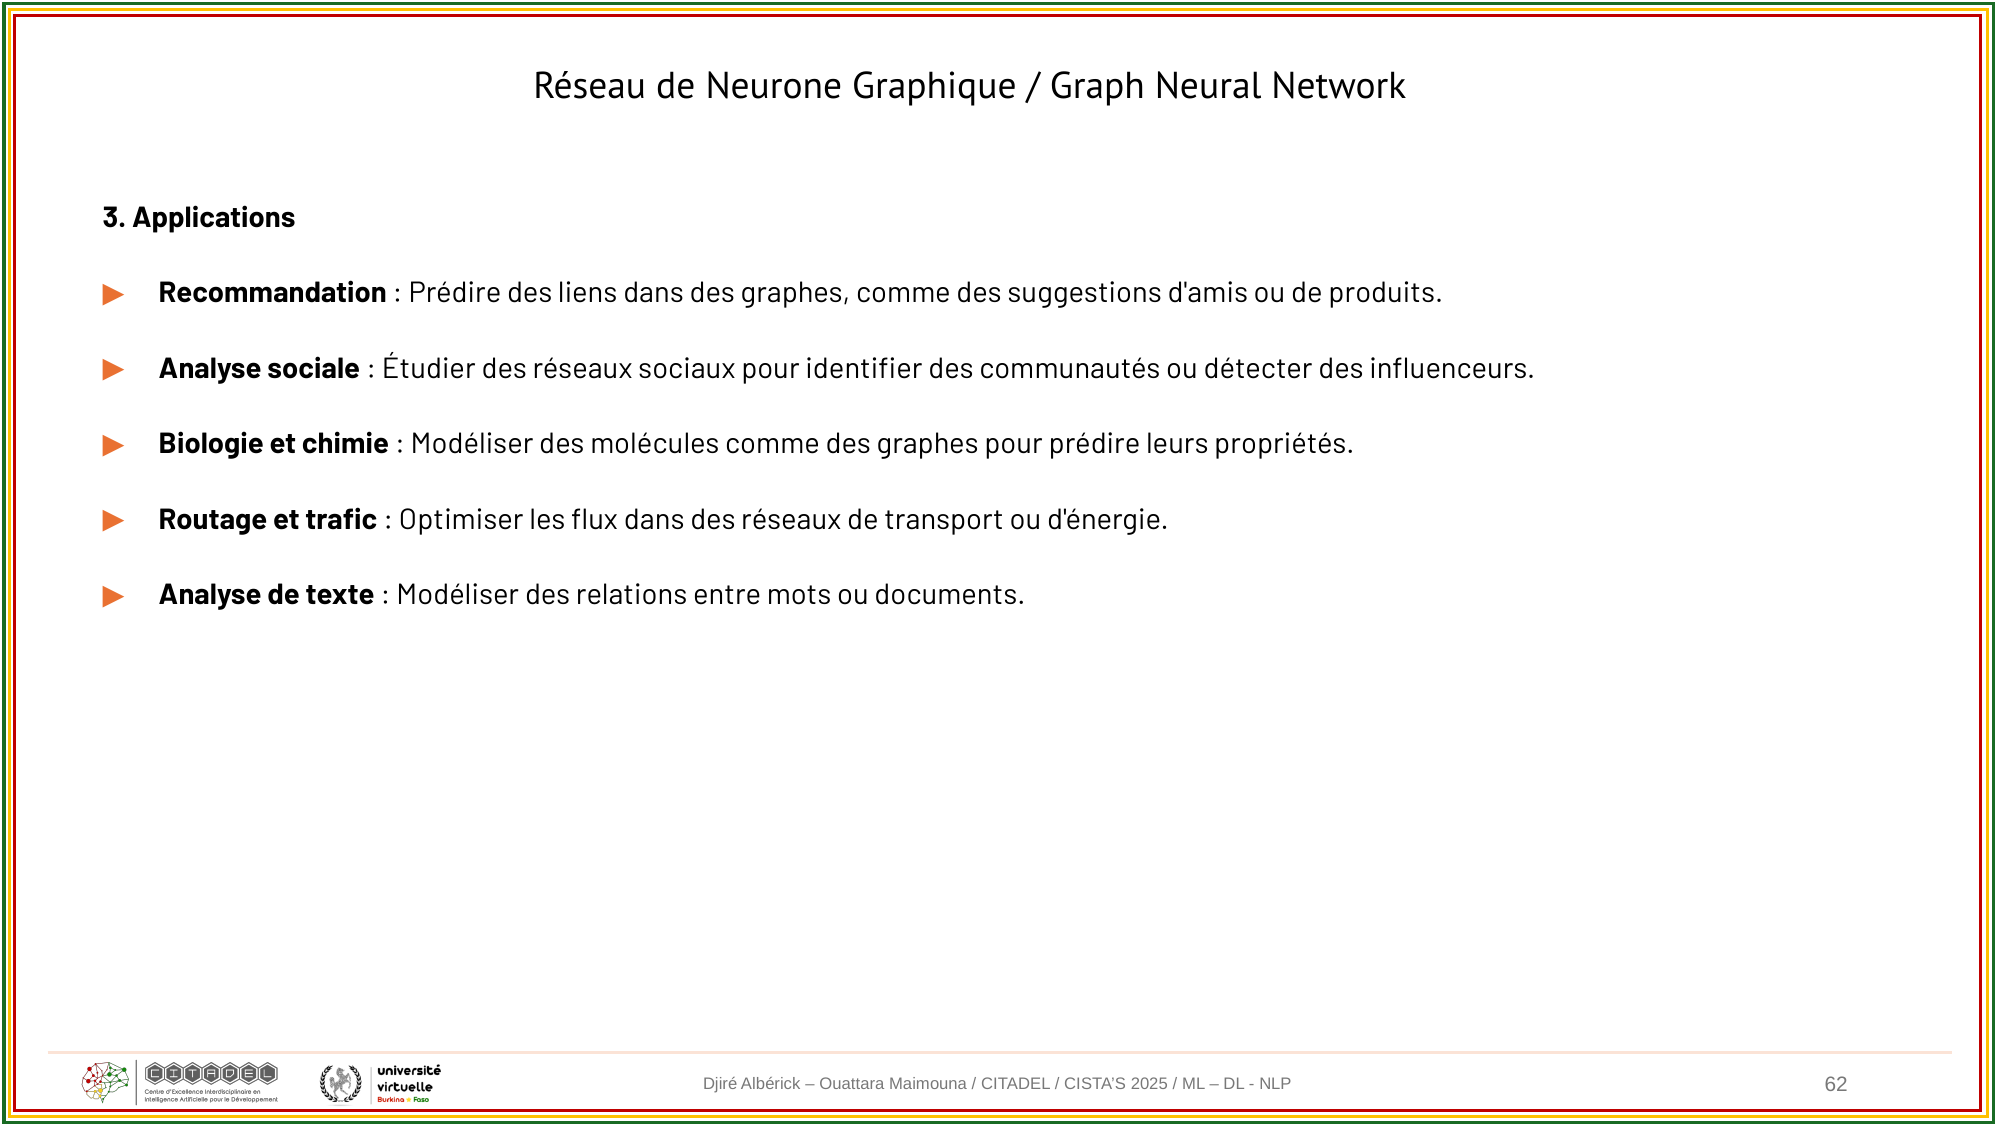

Réseau de Neurone Graphique / Graph Neural Network

3. Applications
Recommandation : Prédire des liens dans des graphes, comme des suggestions d'amis ou de produits.
Analyse sociale : Étudier des réseaux sociaux pour identifier des communautés ou détecter des influenceurs.
Biologie et chimie : Modéliser des molécules comme des graphes pour prédire leurs propriétés.
Routage et trafic : Optimiser les flux dans des réseaux de transport ou d'énergie.
Analyse de texte : Modéliser des relations entre mots ou documents.
62